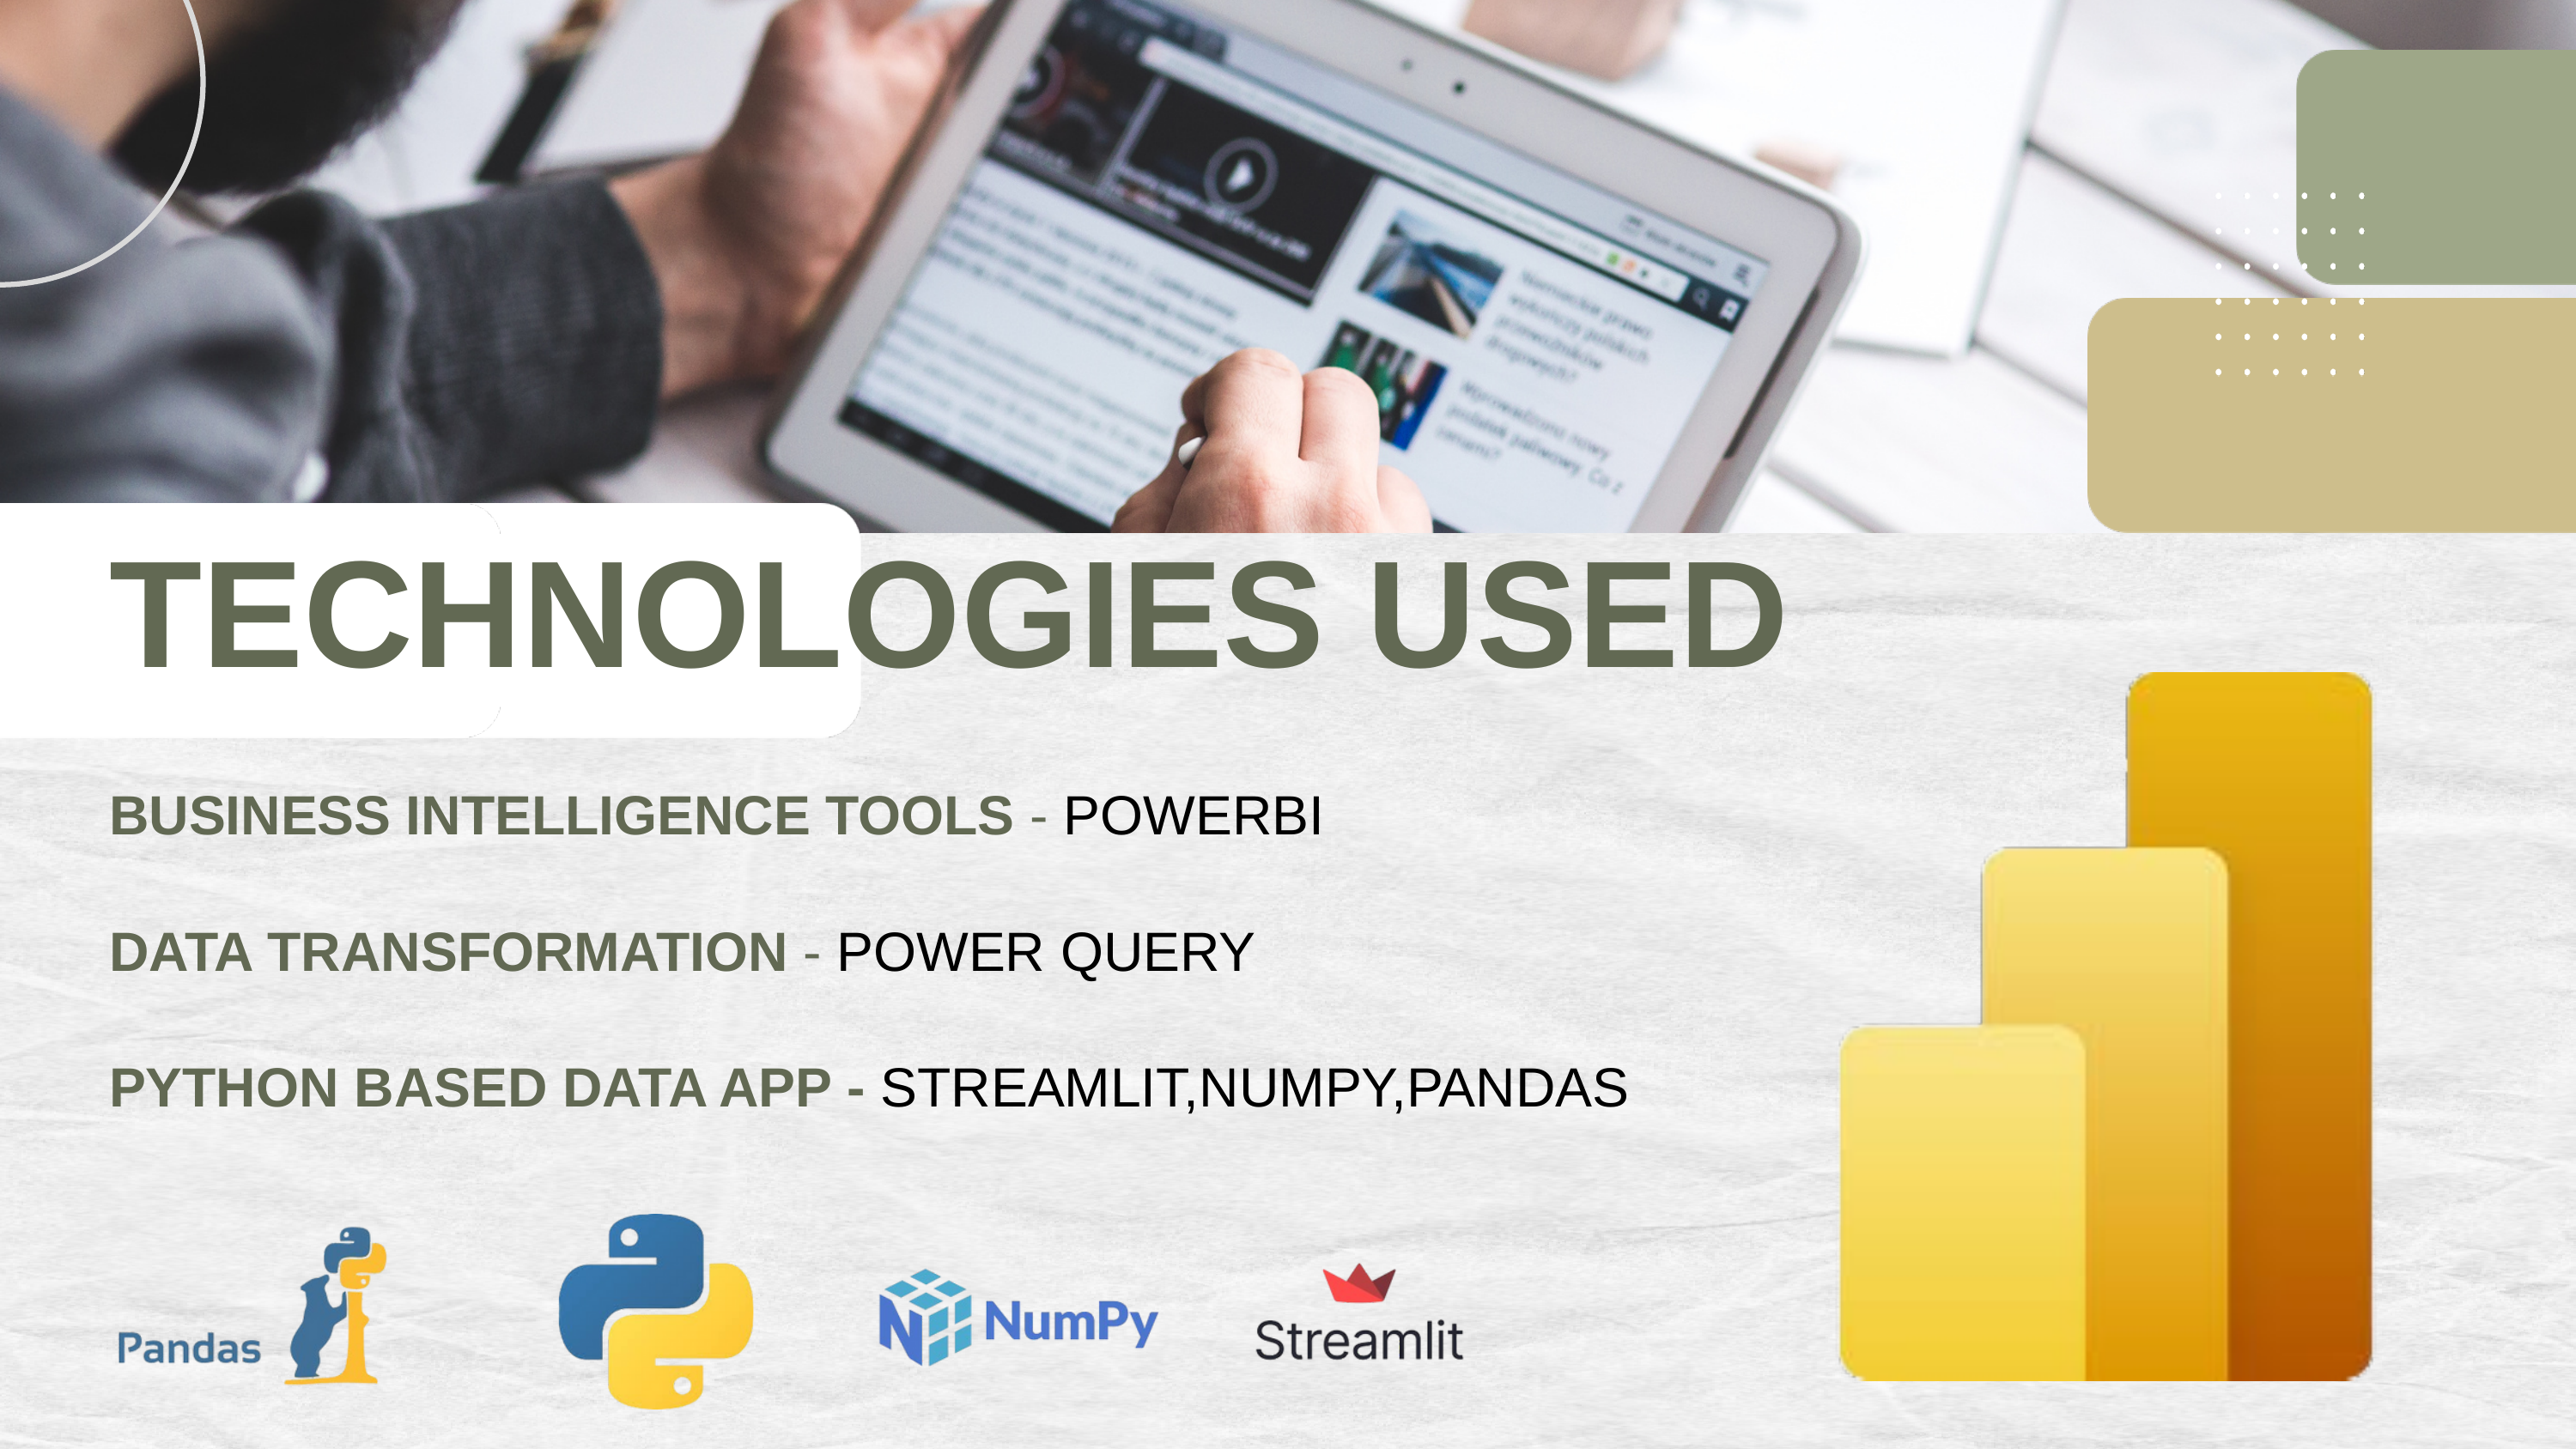

TECHNOLOGIES USED

BUSINESS INTELLIGENCE TOOLS - POWERBI
DATA TRANSFORMATION - POWER QUERY
PYTHON BASED DATA APP - STREAMLIT,NUMPY,PANDAS